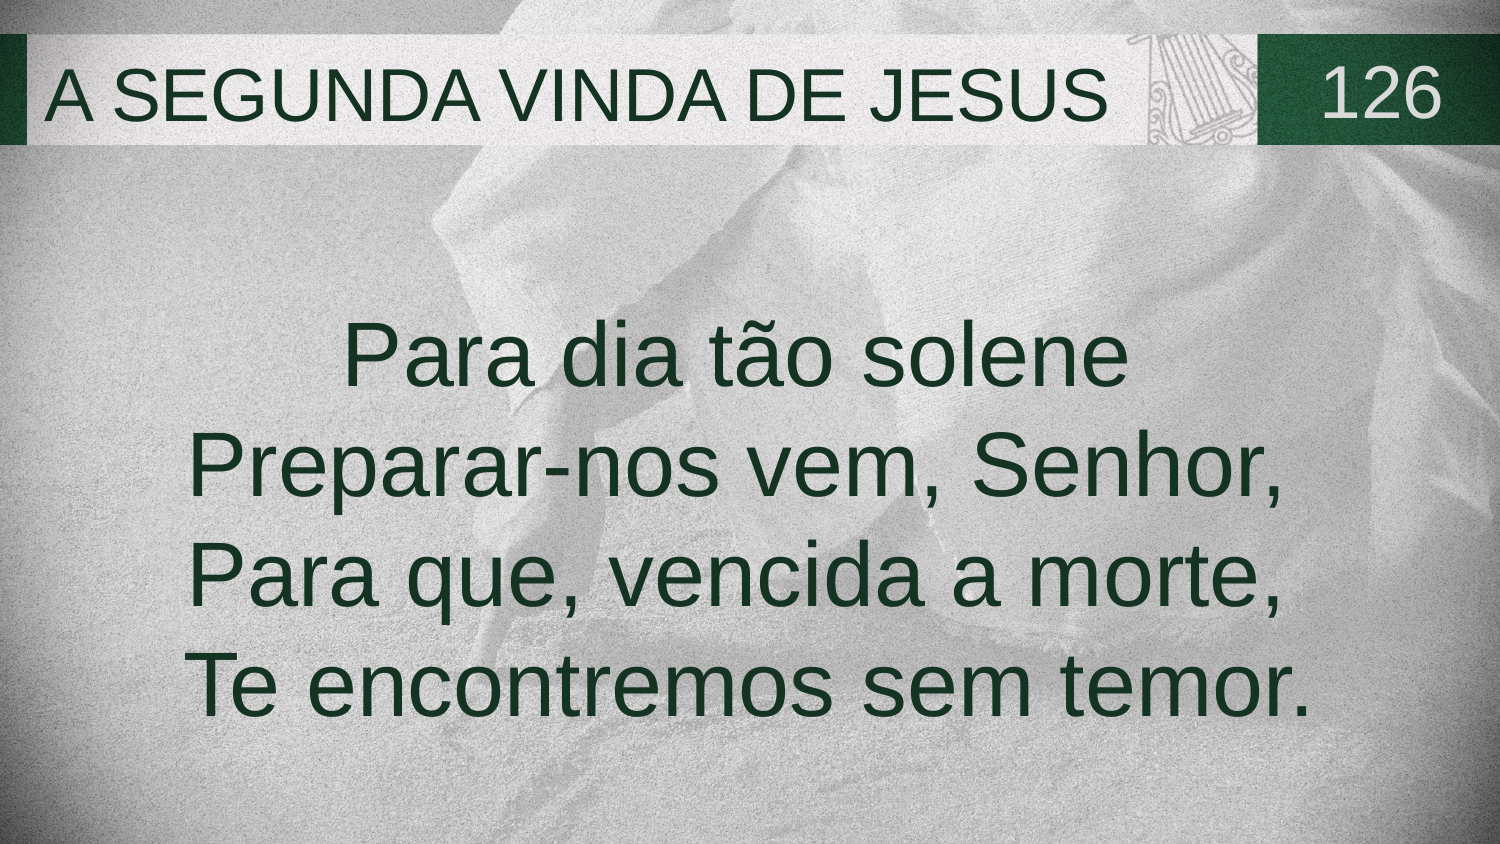

# A SEGUNDA VINDA DE JESUS
126
Para dia tão solene
Preparar-nos vem, Senhor,
Para que, vencida a morte,
Te encontremos sem temor.